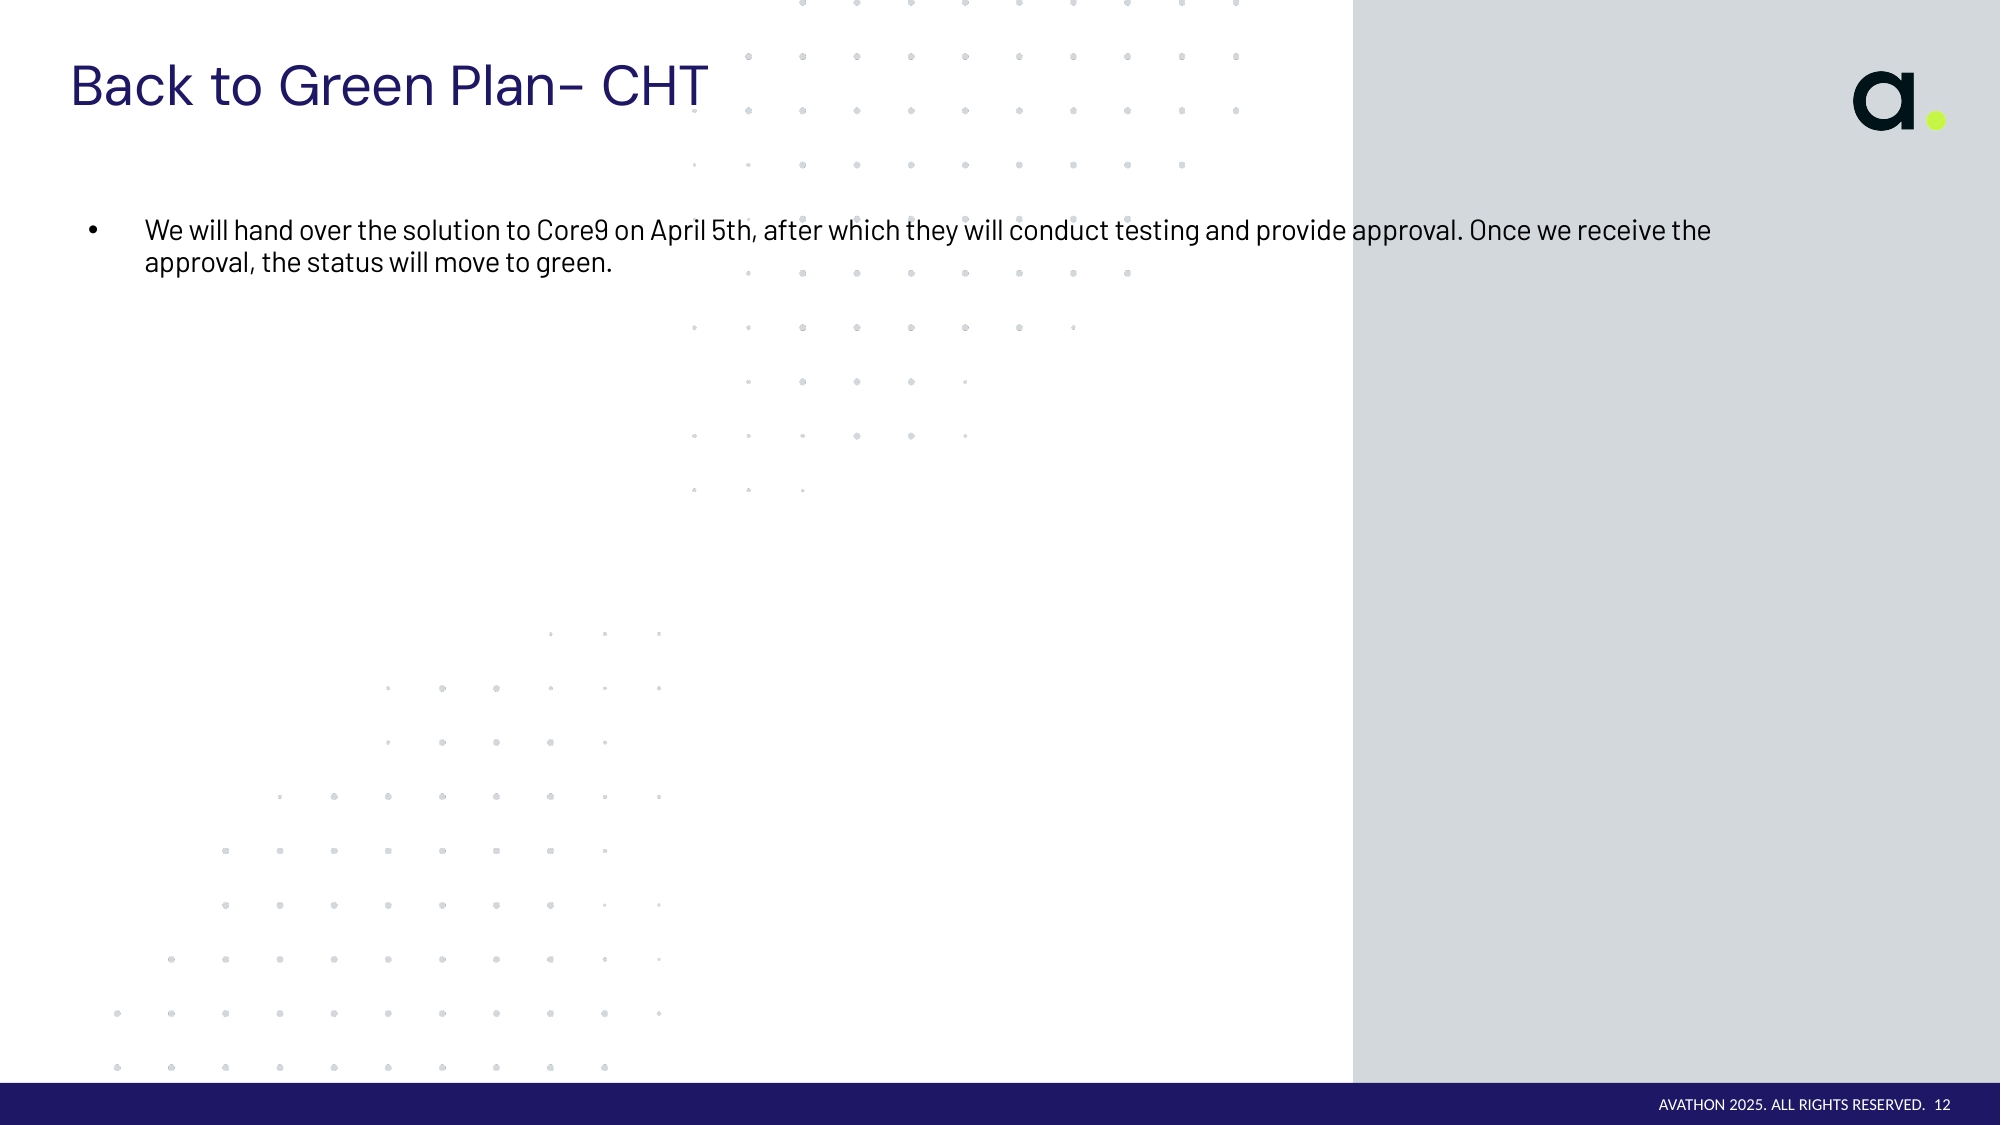

# Back to Green Plan- CHT

We will hand over the solution to Core9 on April 5th, after which they will conduct testing and provide approval. Once we receive the approval, the status will move to green.